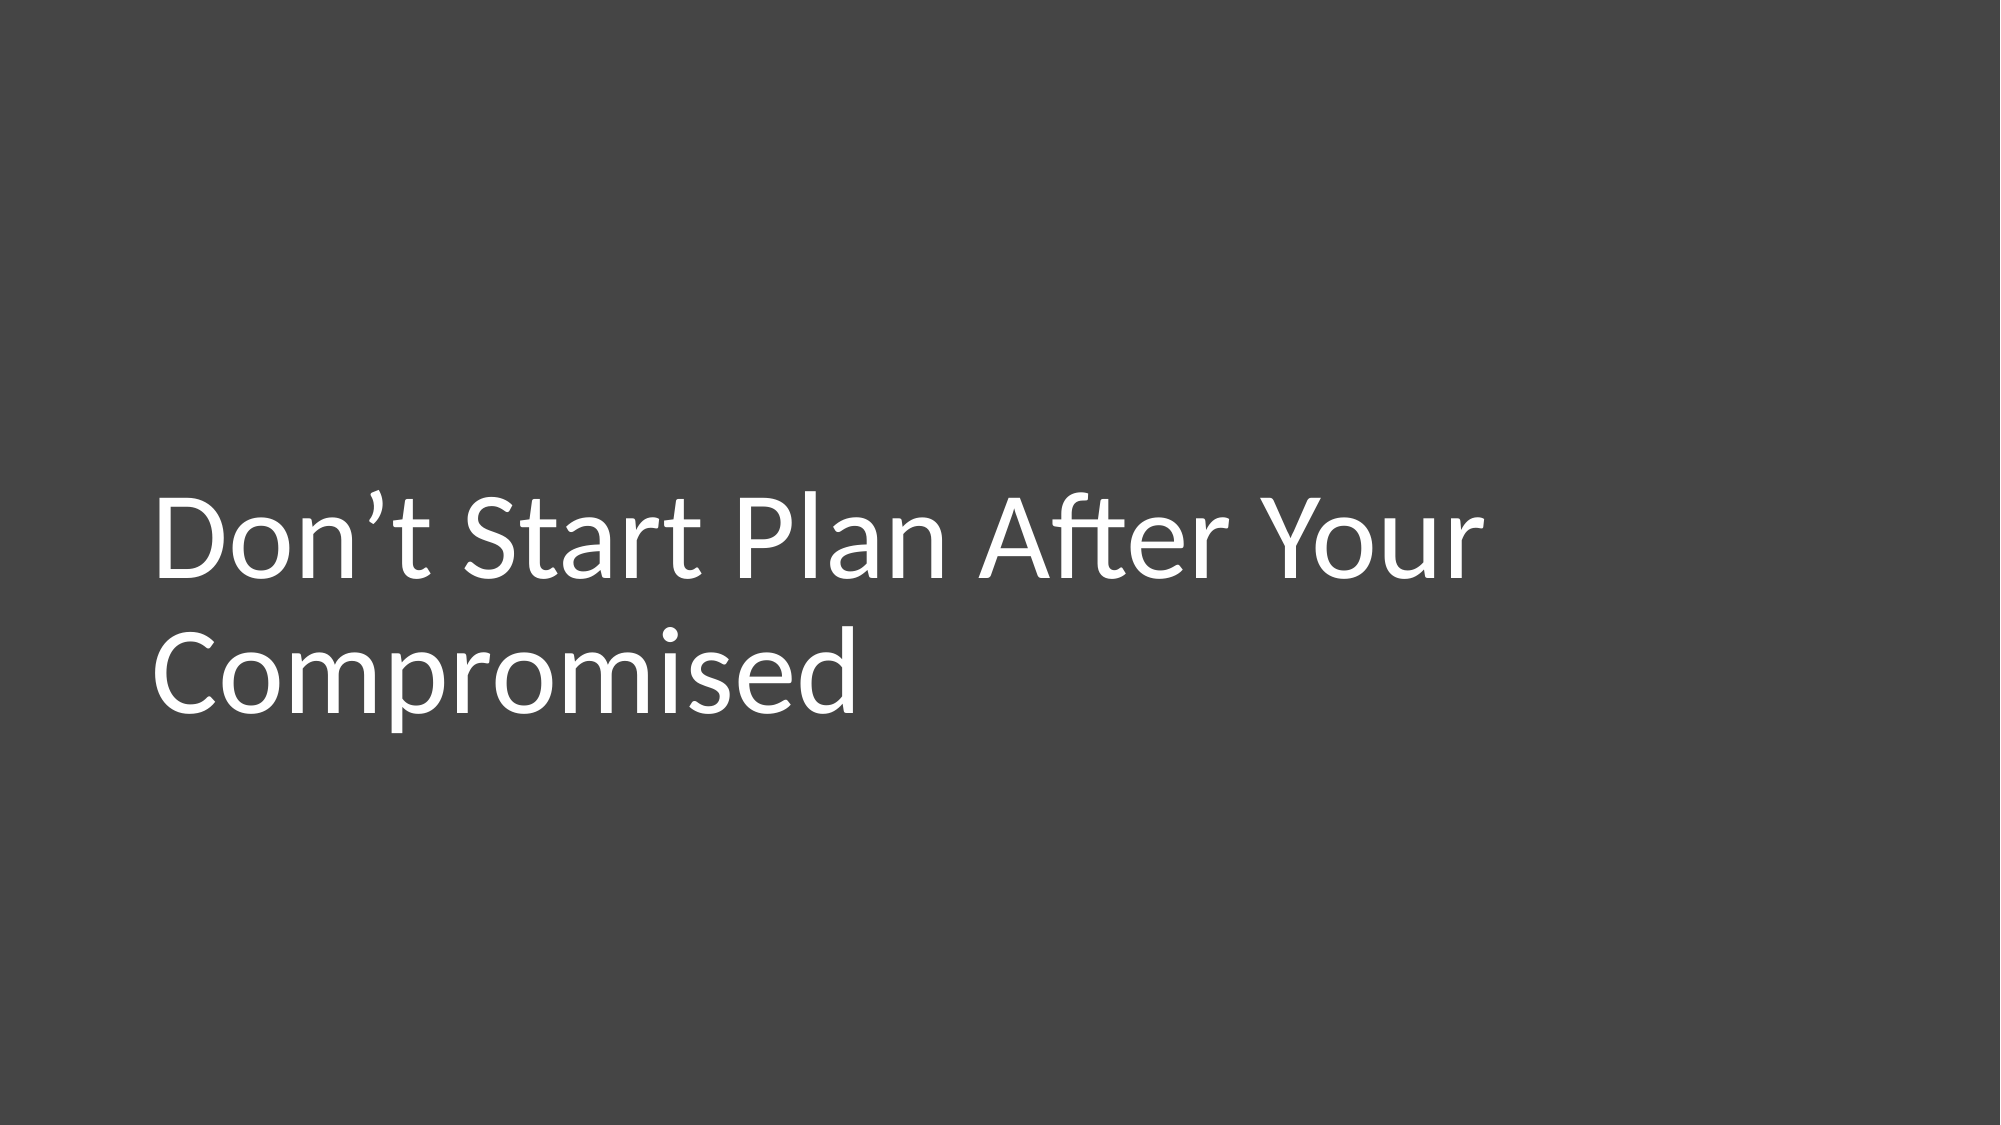

# Don’t Start Plan After Your Compromised